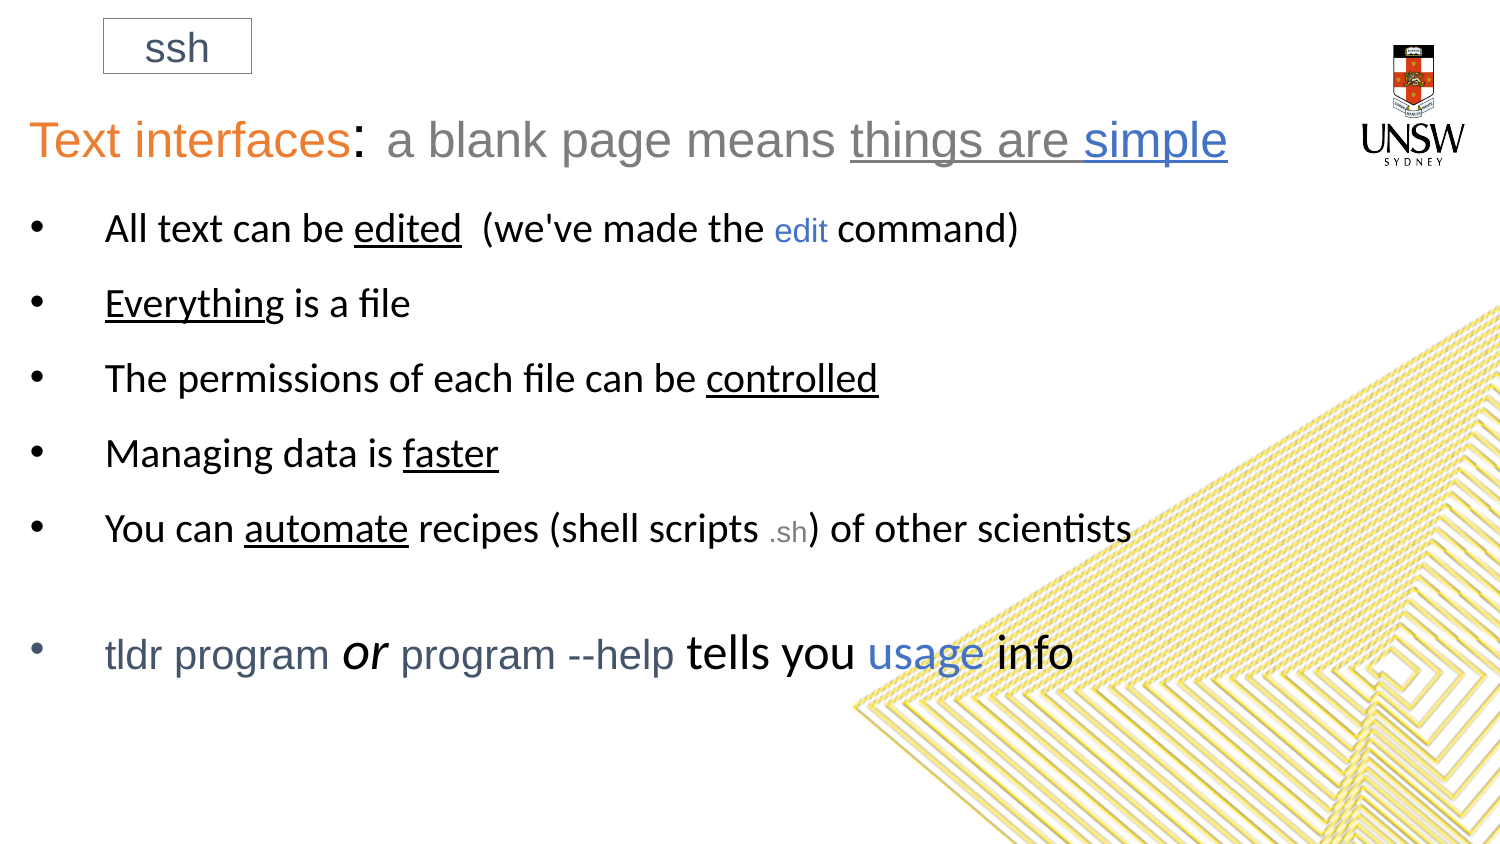

ssh
Text interfaces: a blank page means things are simple
All text can be edited  (we've made the edit command)
Everything is a file
The permissions of each file can be controlled
Managing data is faster
You can automate recipes (shell scripts .sh) of other scientists
tldr program or program --help tells you usage info